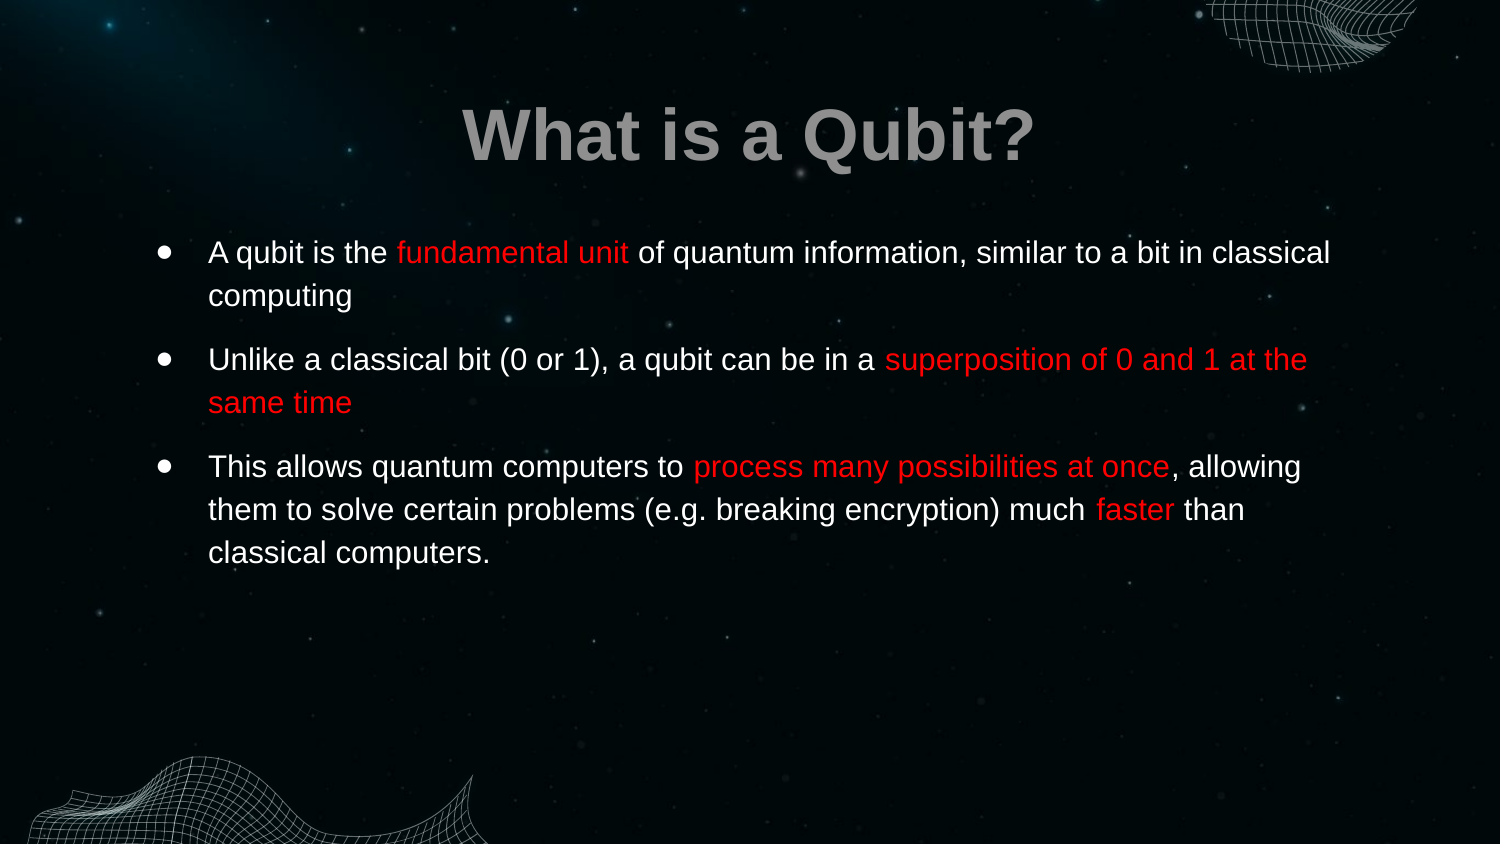

# What is a Qubit?
A qubit is the fundamental unit of quantum information, similar to a bit in classical computing
Unlike a classical bit (0 or 1), a qubit can be in a superposition of 0 and 1 at the same time
This allows quantum computers to process many possibilities at once, allowing them to solve certain problems (e.g. breaking encryption) much faster than classical computers.